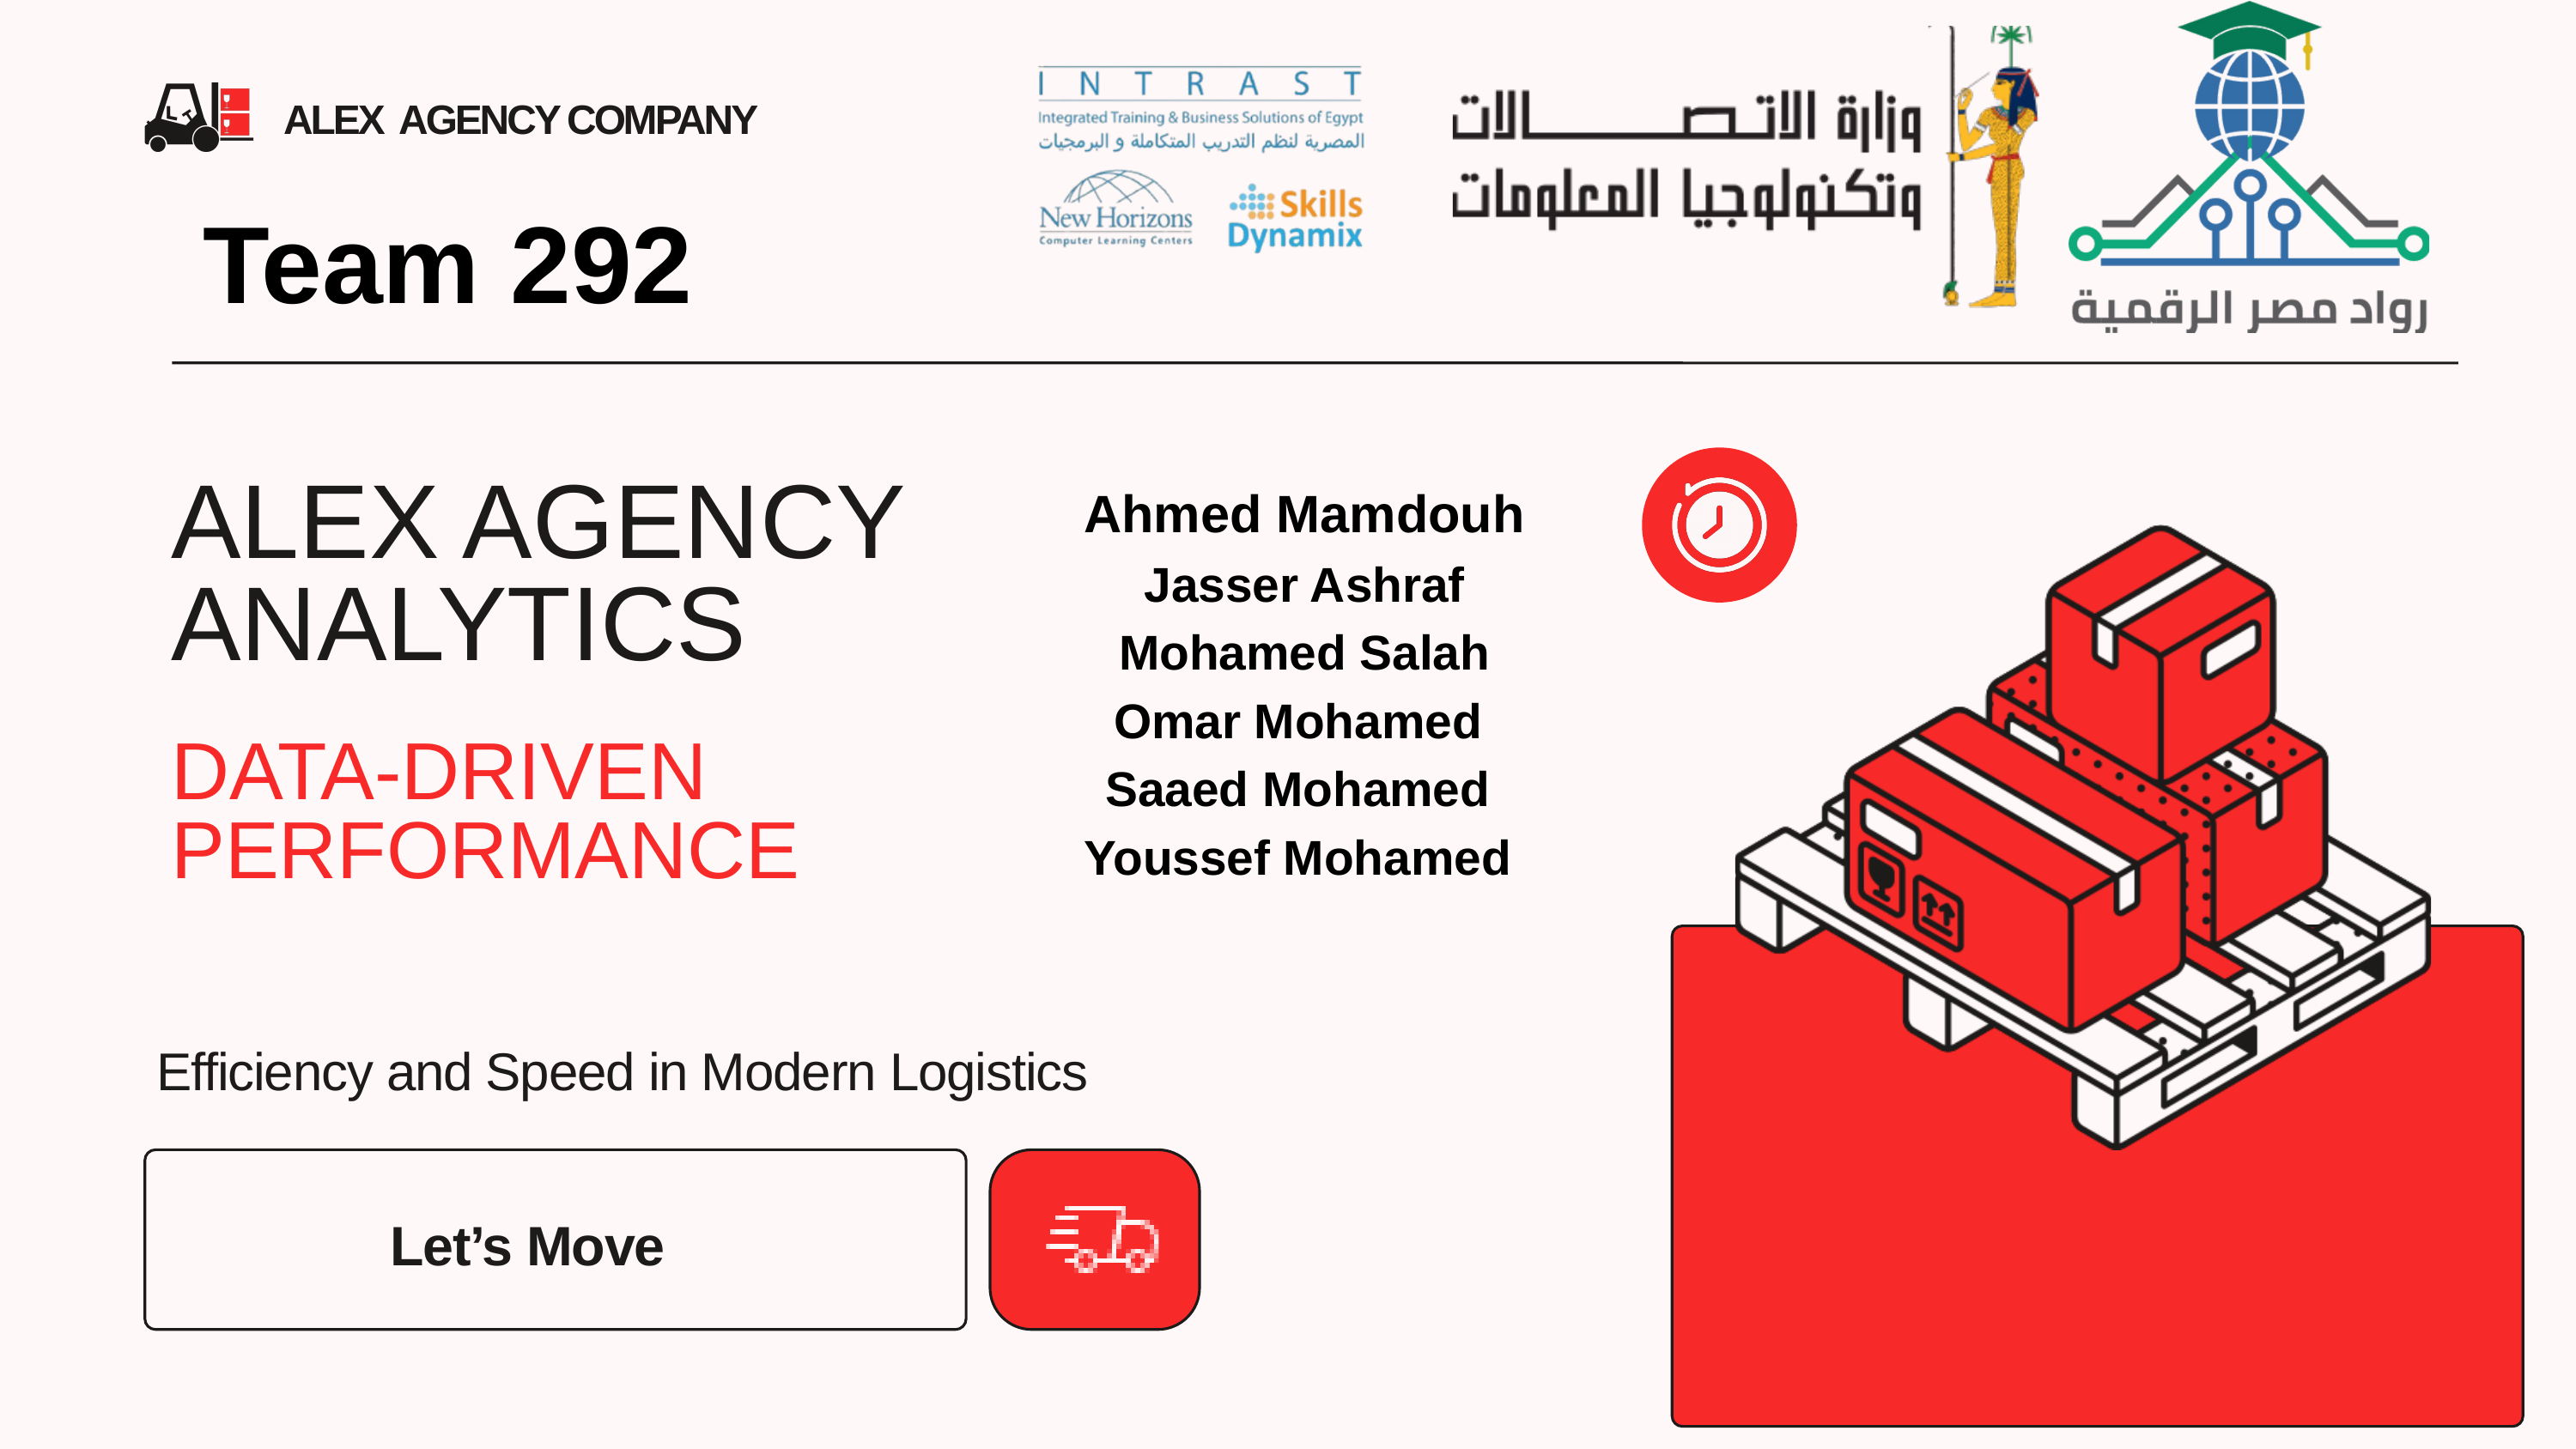

ALEX  AGENCY COMPANY
Team 292

Ahmed Mamdouh
Jasser Ashraf
Mohamed Salah
Omar Mohamed
Saaed Mohamed
Youssef Mohamed

ALEX AGENCY ANALYTICS

DATA-DRIVEN PERFORMANCE

Efficiency and Speed in Modern Logistics

Let’s Move